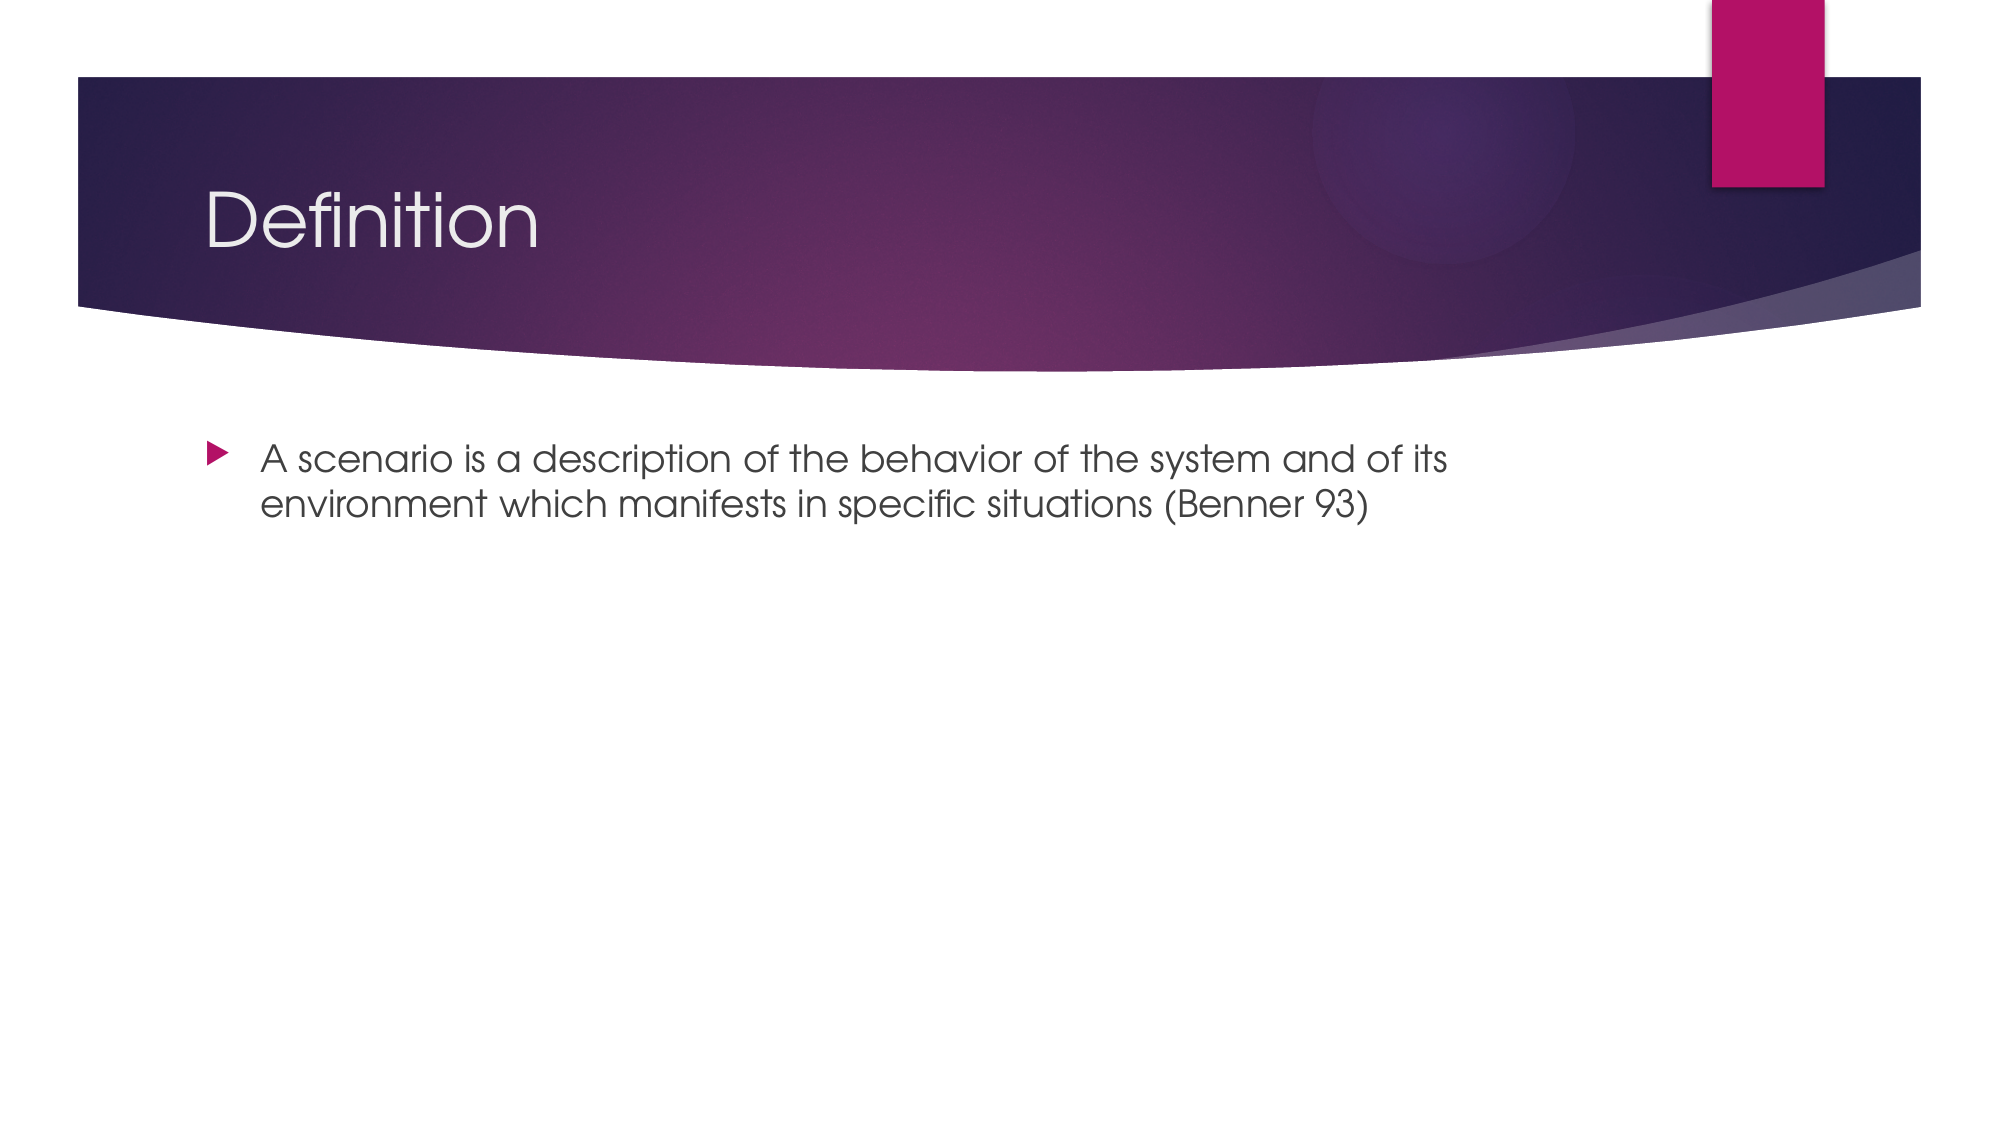

# Definition
A scenario is a description of the behavior of the system and of its environment which manifests in specific situations (Benner 93)